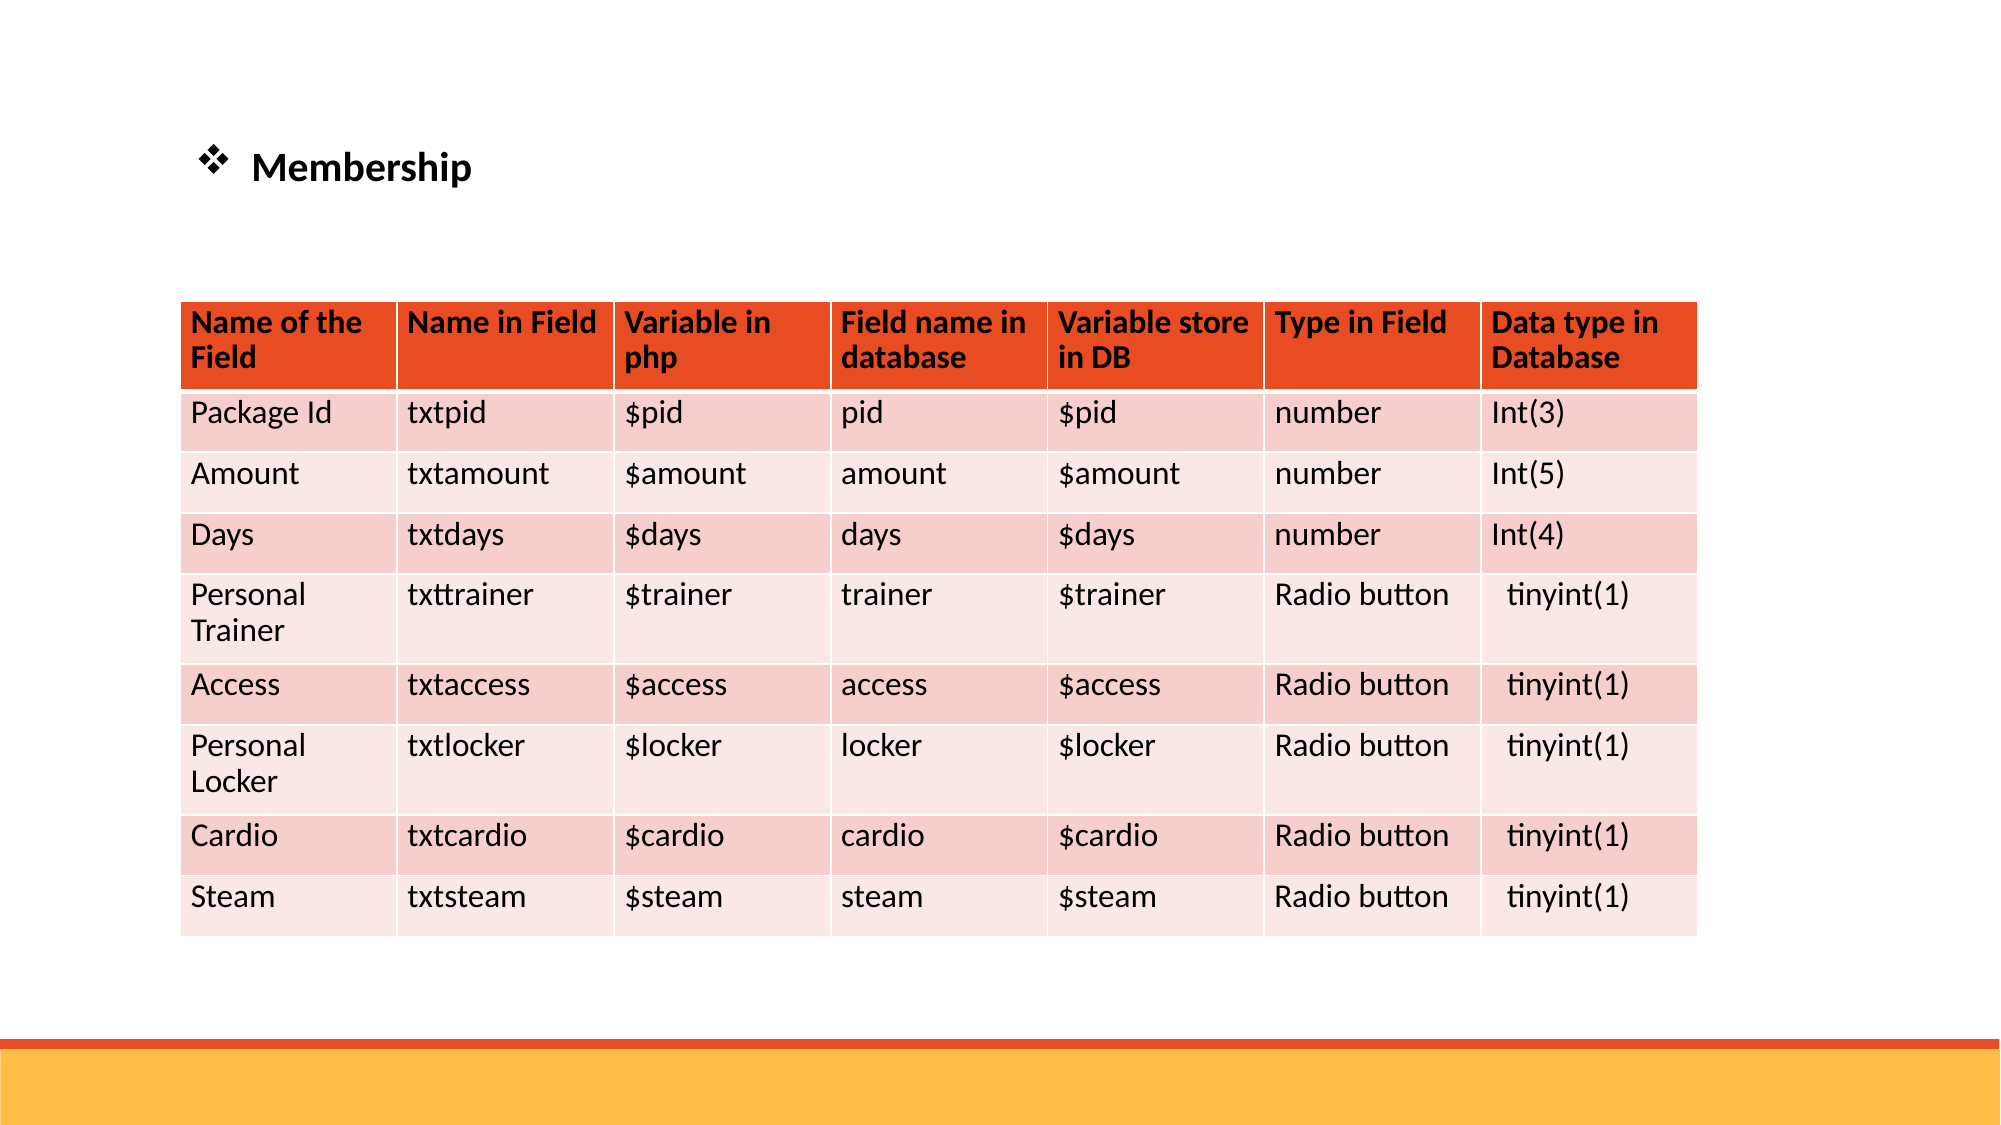

Membership

| Name of the Field | Name in Field | Variable in php | Field name in database | Variable store in DB | Type in Field | Data type in Database |
| --- | --- | --- | --- | --- | --- | --- |
| Package Id | txtpid | $pid | pid | $pid | number | Int(3) |
| Amount | txtamount | $amount | amount | $amount | number | Int(5) |
| Days | txtdays | $days | days | $days | number | Int(4) |
| Personal Trainer | txttrainer | $trainer | trainer | $trainer | Radio button | tinyint(1) |
| Access | txtaccess | $access | access | $access | Radio button | tinyint(1) |
| Personal Locker | txtlocker | $locker | locker | $locker | Radio button | tinyint(1) |
| Cardio | txtcardio | $cardio | cardio | $cardio | Radio button | tinyint(1) |
| Steam | txtsteam | $steam | steam | $steam | Radio button | tinyint(1) |